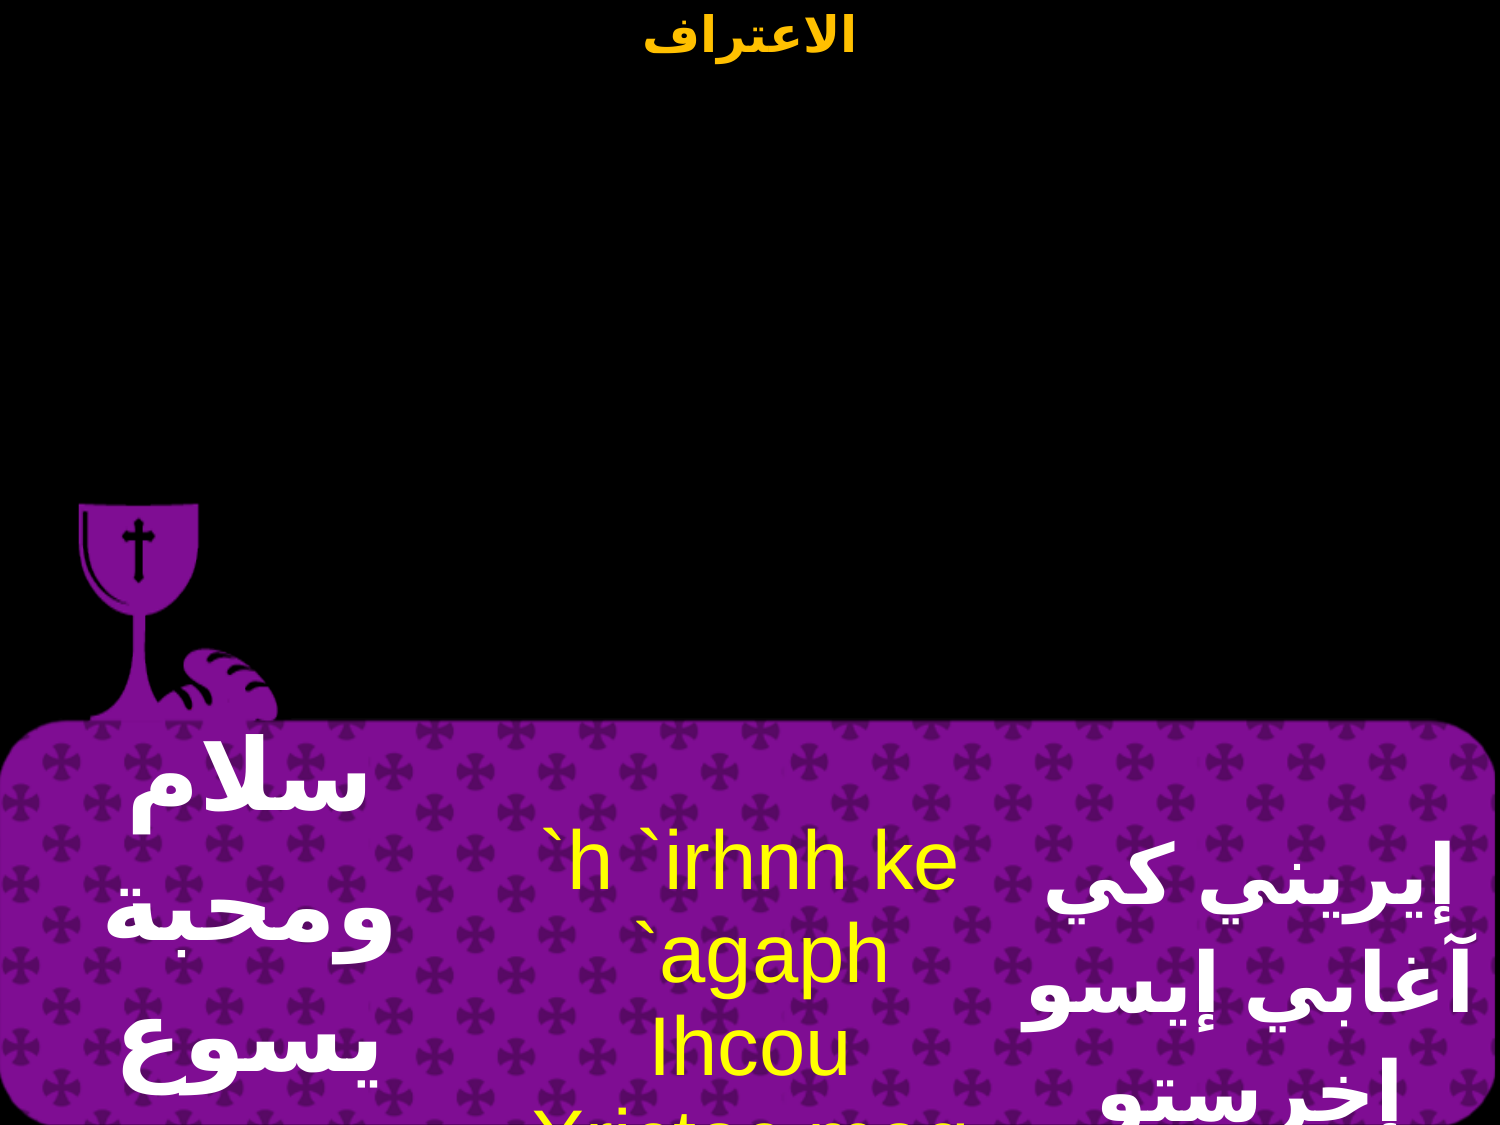

| سلام ومحبة يسوع المسيح معكم | `h `irhnh ke `agaph Ihcou Xrictoc meq `umwn | إيريني كي آغابي إيسو إخرستو ميث إيمون |
| --- | --- | --- |